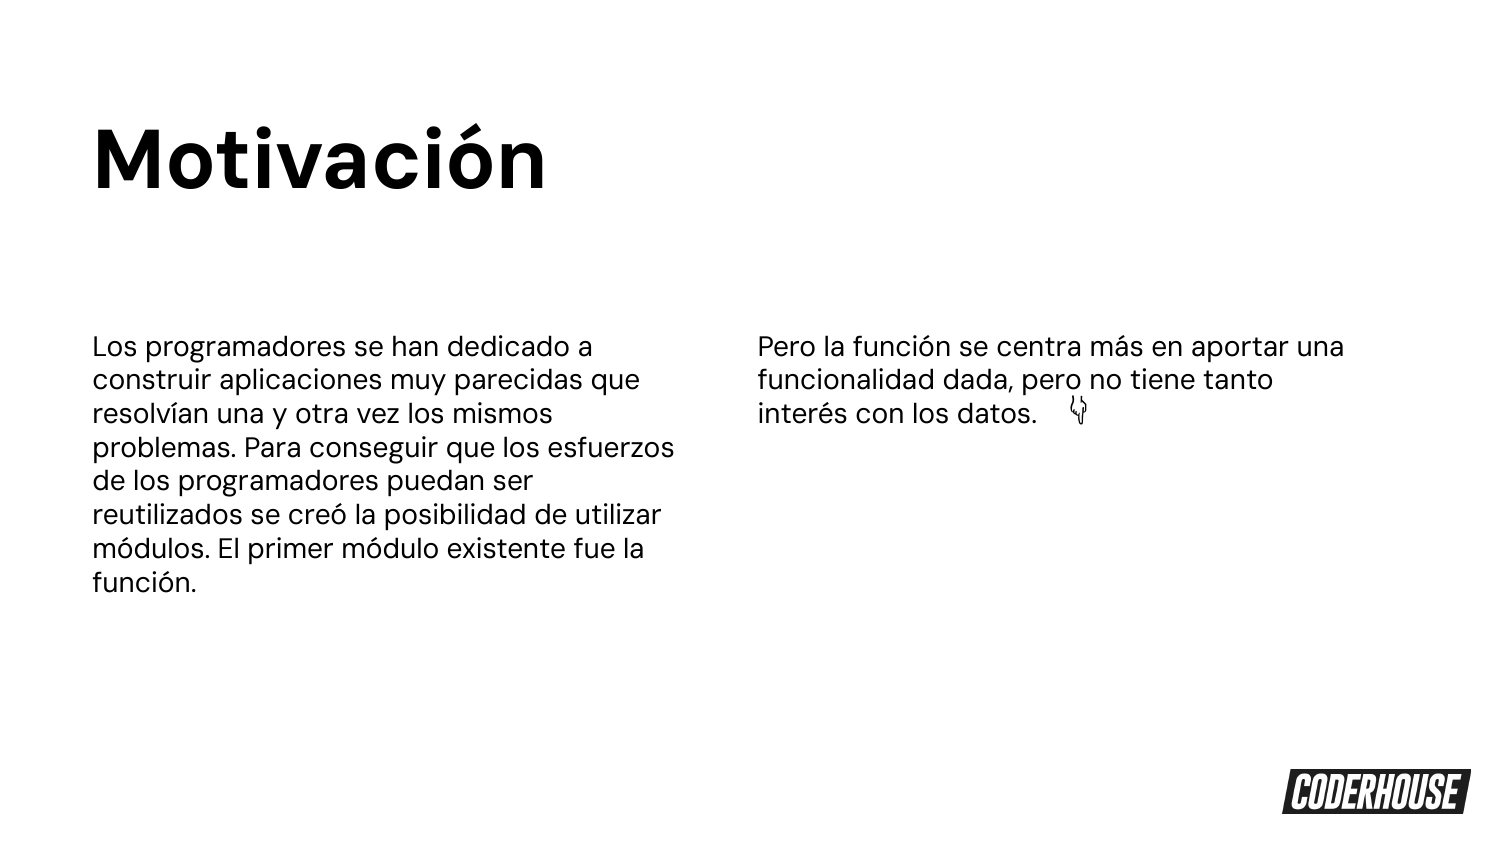

Motivación
Los programadores se han dedicado a construir aplicaciones muy parecidas que resolvían una y otra vez los mismos problemas. Para conseguir que los esfuerzos de los programadores puedan ser reutilizados se creó la posibilidad de utilizar módulos. El primer módulo existente fue la función.
Pero la función se centra más en aportar una funcionalidad dada, pero no tiene tanto interés con los datos.

👉